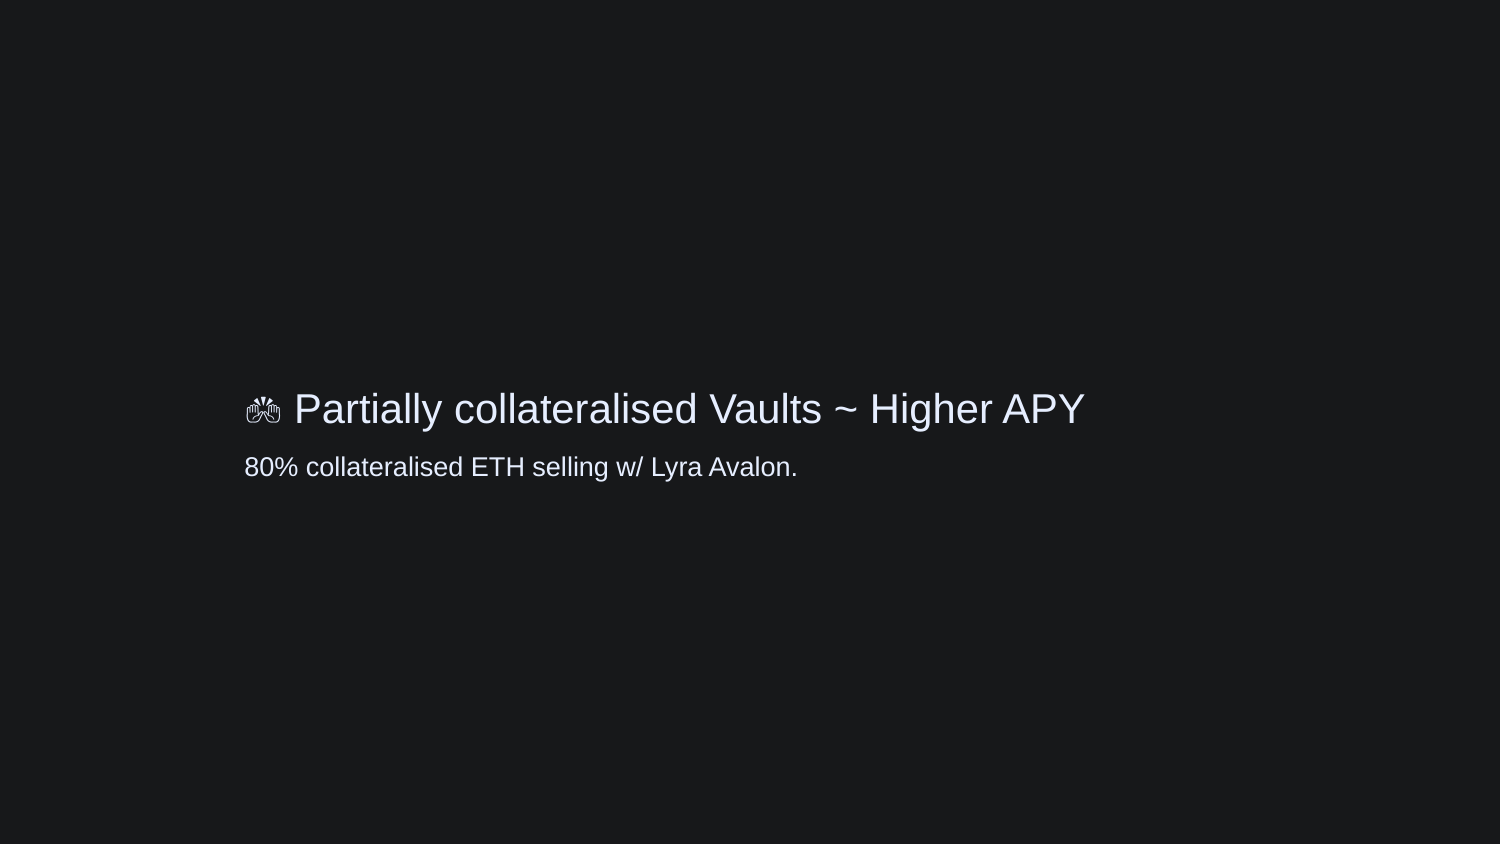

🙌 Partially collateralised Vaults ~ Higher APY
80% collateralised ETH selling w/ Lyra Avalon.